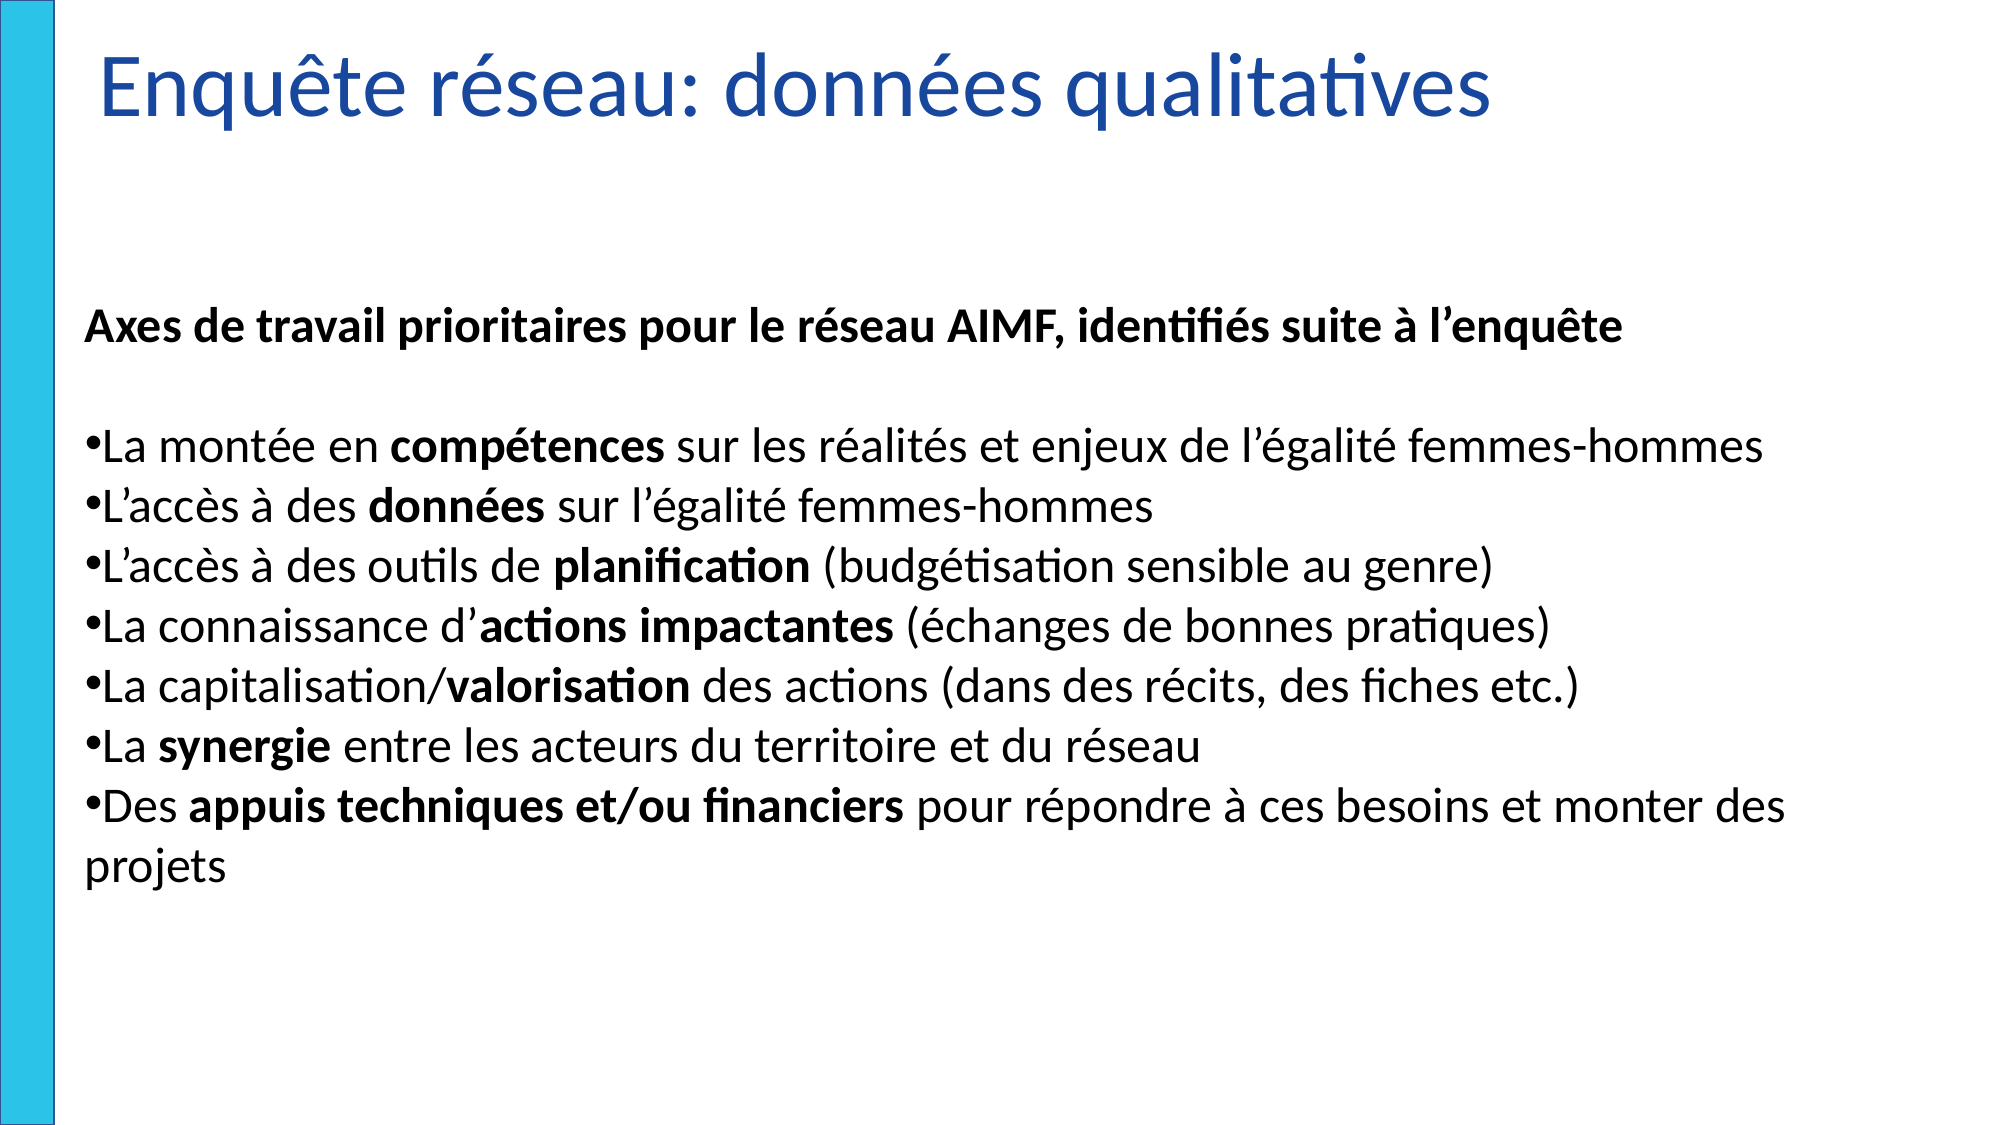

Enquête réseau: données qualitatives

Axes de travail prioritaires pour le réseau AIMF, identifiés suite à l’enquête

La montée en compétences sur les réalités et enjeux de l’égalité femmes-hommes
L’accès à des données sur l’égalité femmes-hommes
L’accès à des outils de planification (budgétisation sensible au genre)
La connaissance d’actions impactantes (échanges de bonnes pratiques)
La capitalisation/valorisation des actions (dans des récits, des fiches etc.)
La synergie entre les acteurs du territoire et du réseau
Des appuis techniques et/ou financiers pour répondre à ces besoins et monter des projets